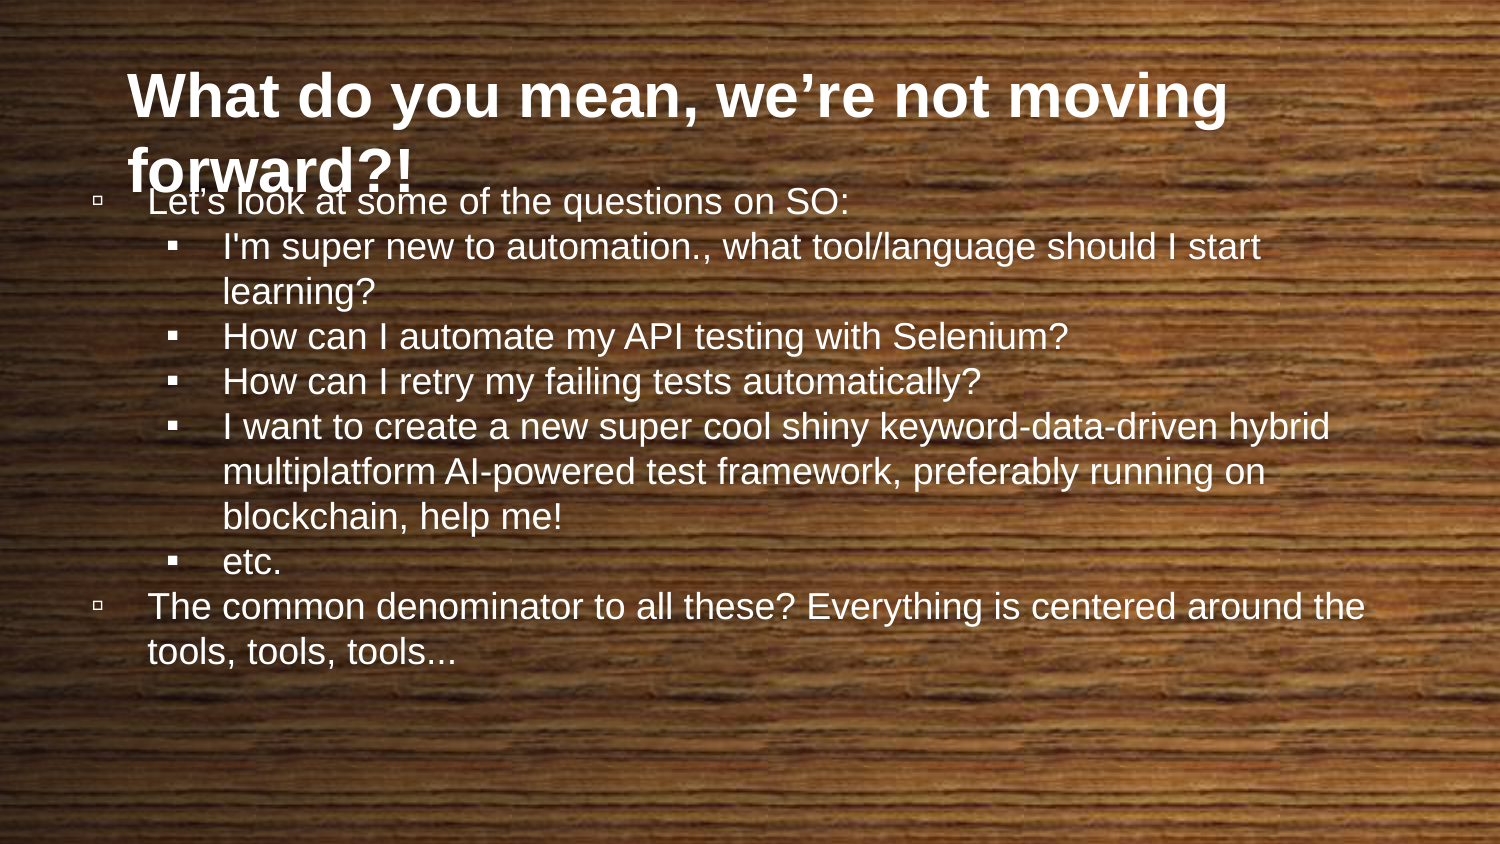

What do you mean, we’re not moving forward?!

Let’s look at some of the questions on SO:
I'm super new to automation., what tool/language should I start learning?
How can I automate my API testing with Selenium?
How can I retry my failing tests automatically?
I want to create a new super cool shiny keyword-data-driven hybrid multiplatform AI-powered test framework, preferably running on blockchain, help me!
etc.
The common denominator to all these? Everything is centered around the tools, tools, tools...